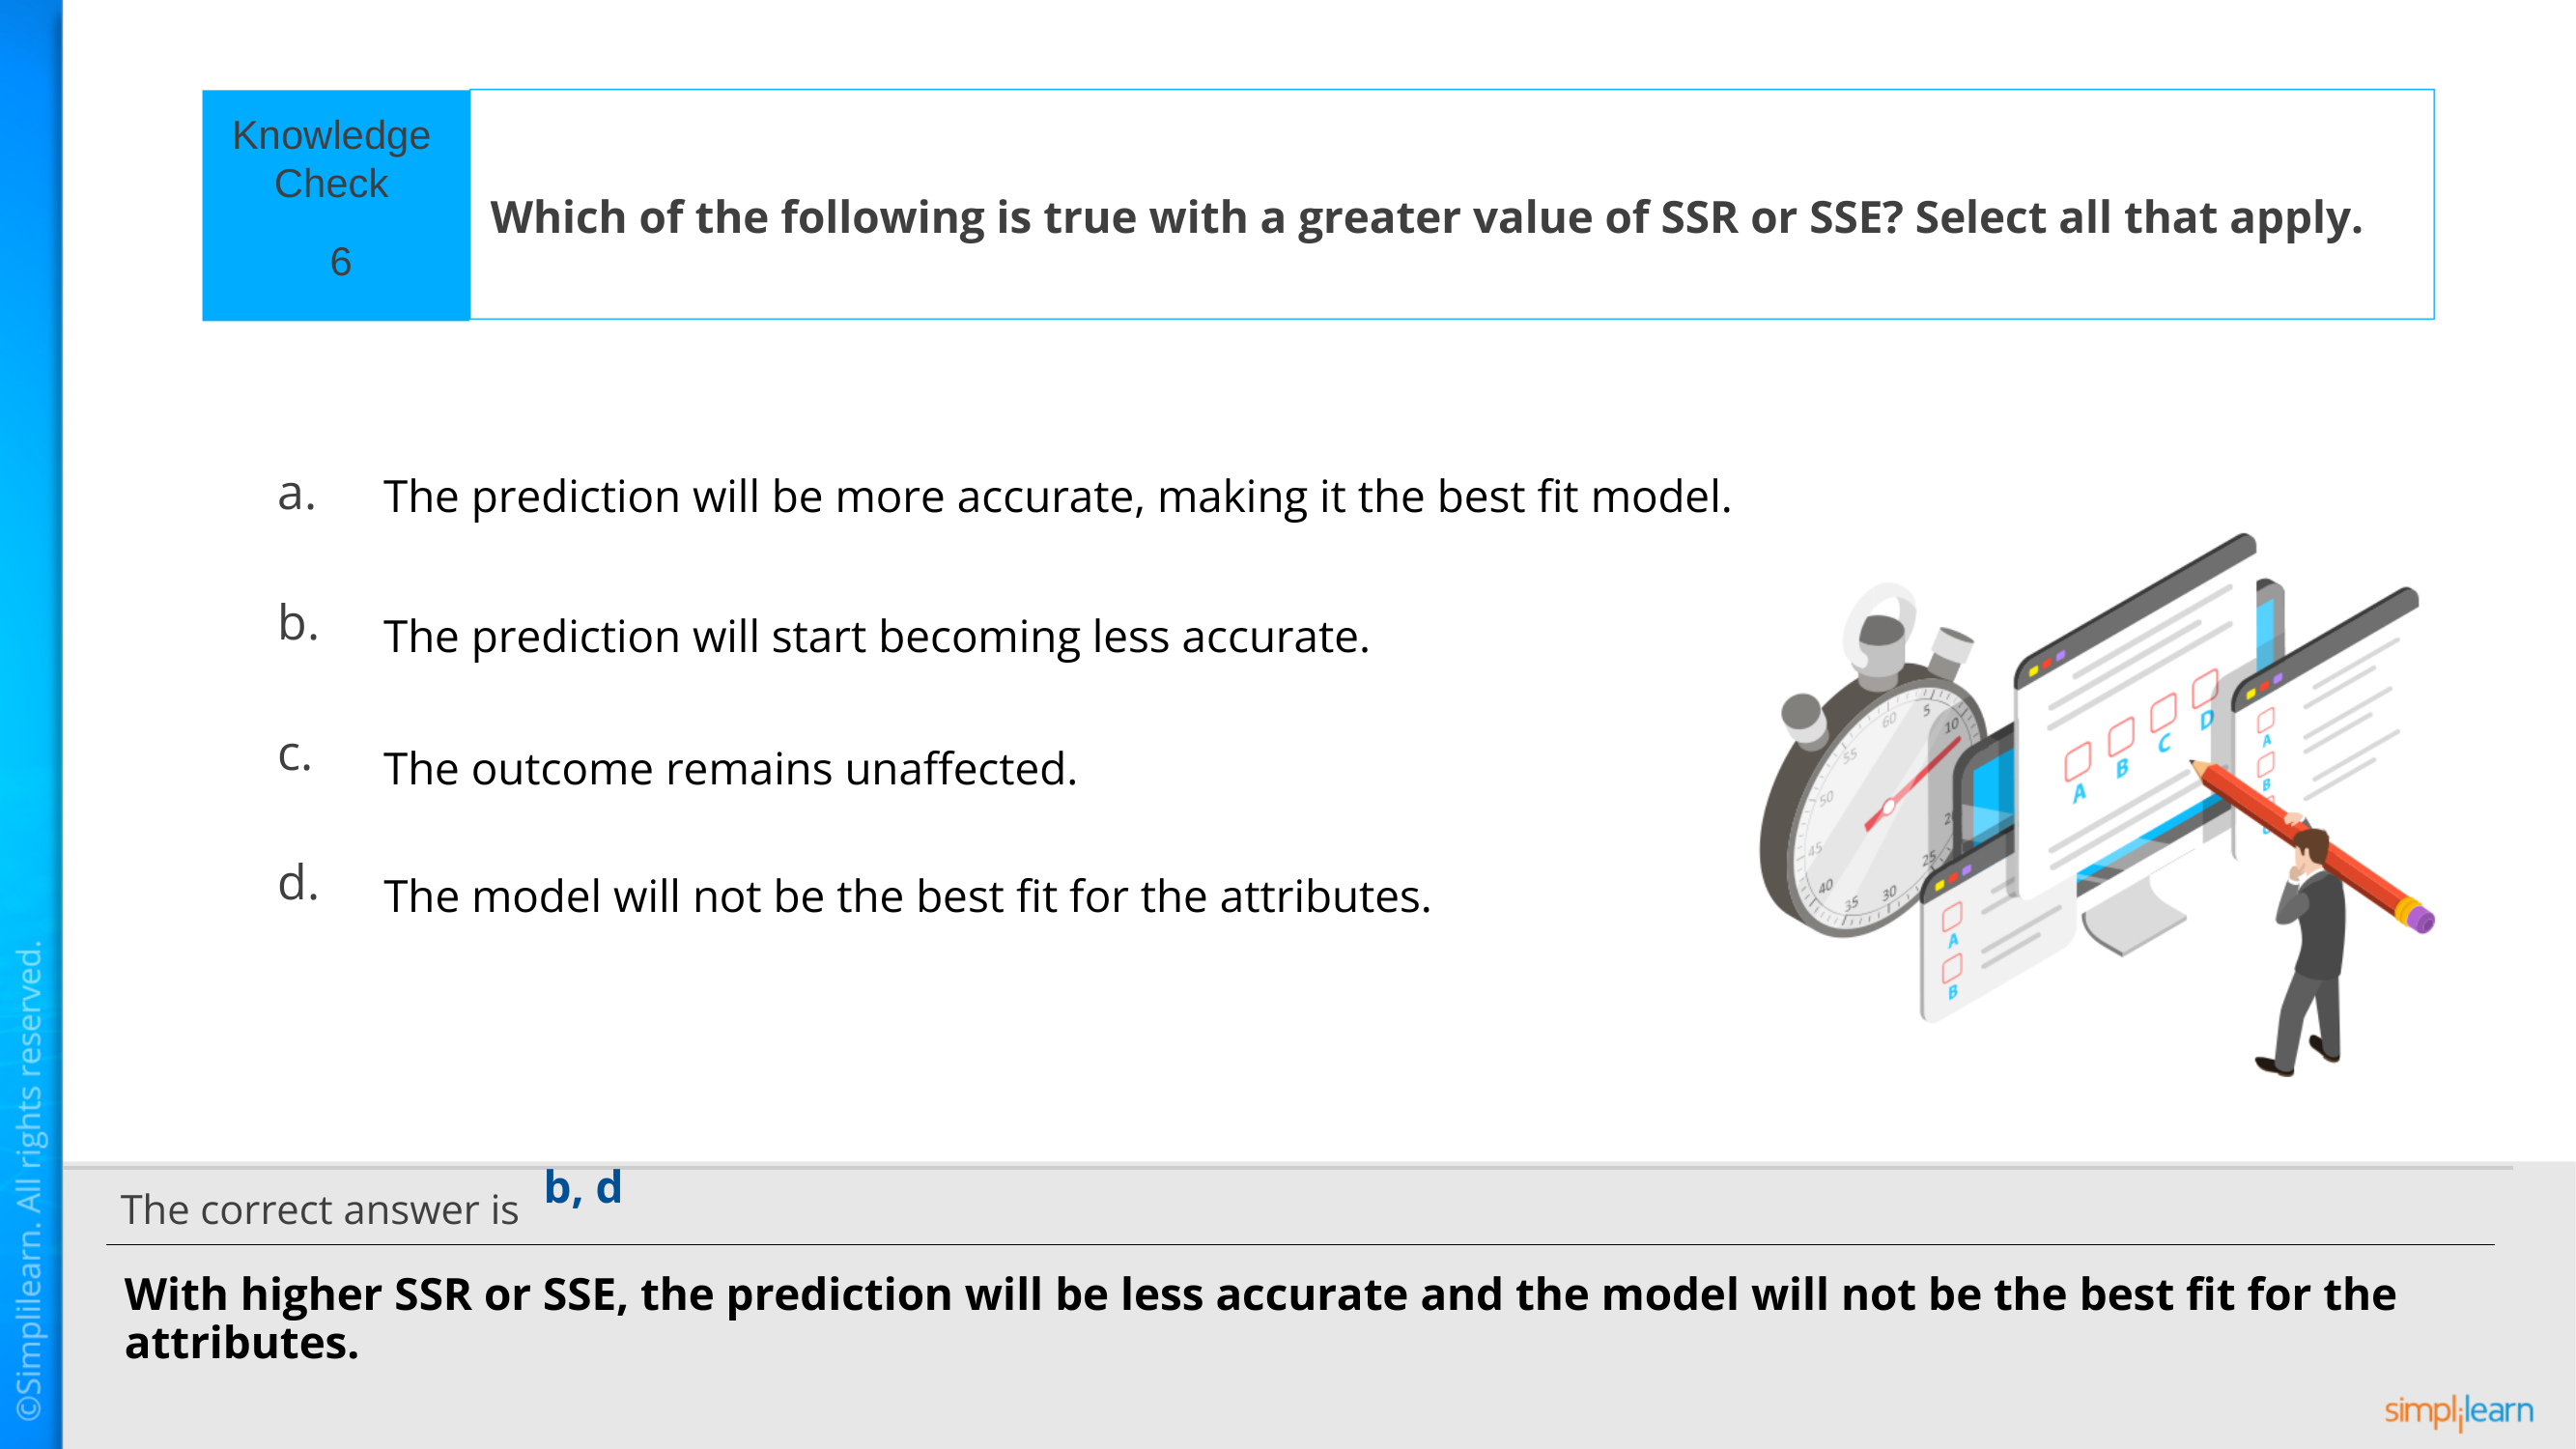

Which of the following is true with a greater value of SSR or SSE? Select all that apply.
6
The prediction will be more accurate, making it the best fit model.
The prediction will start becoming less accurate.
The outcome remains unaffected.
The model will not be the best fit for the attributes.
b, d
With higher SSR or SSE, the prediction will be less accurate and the model will not be the best fit for the attributes.